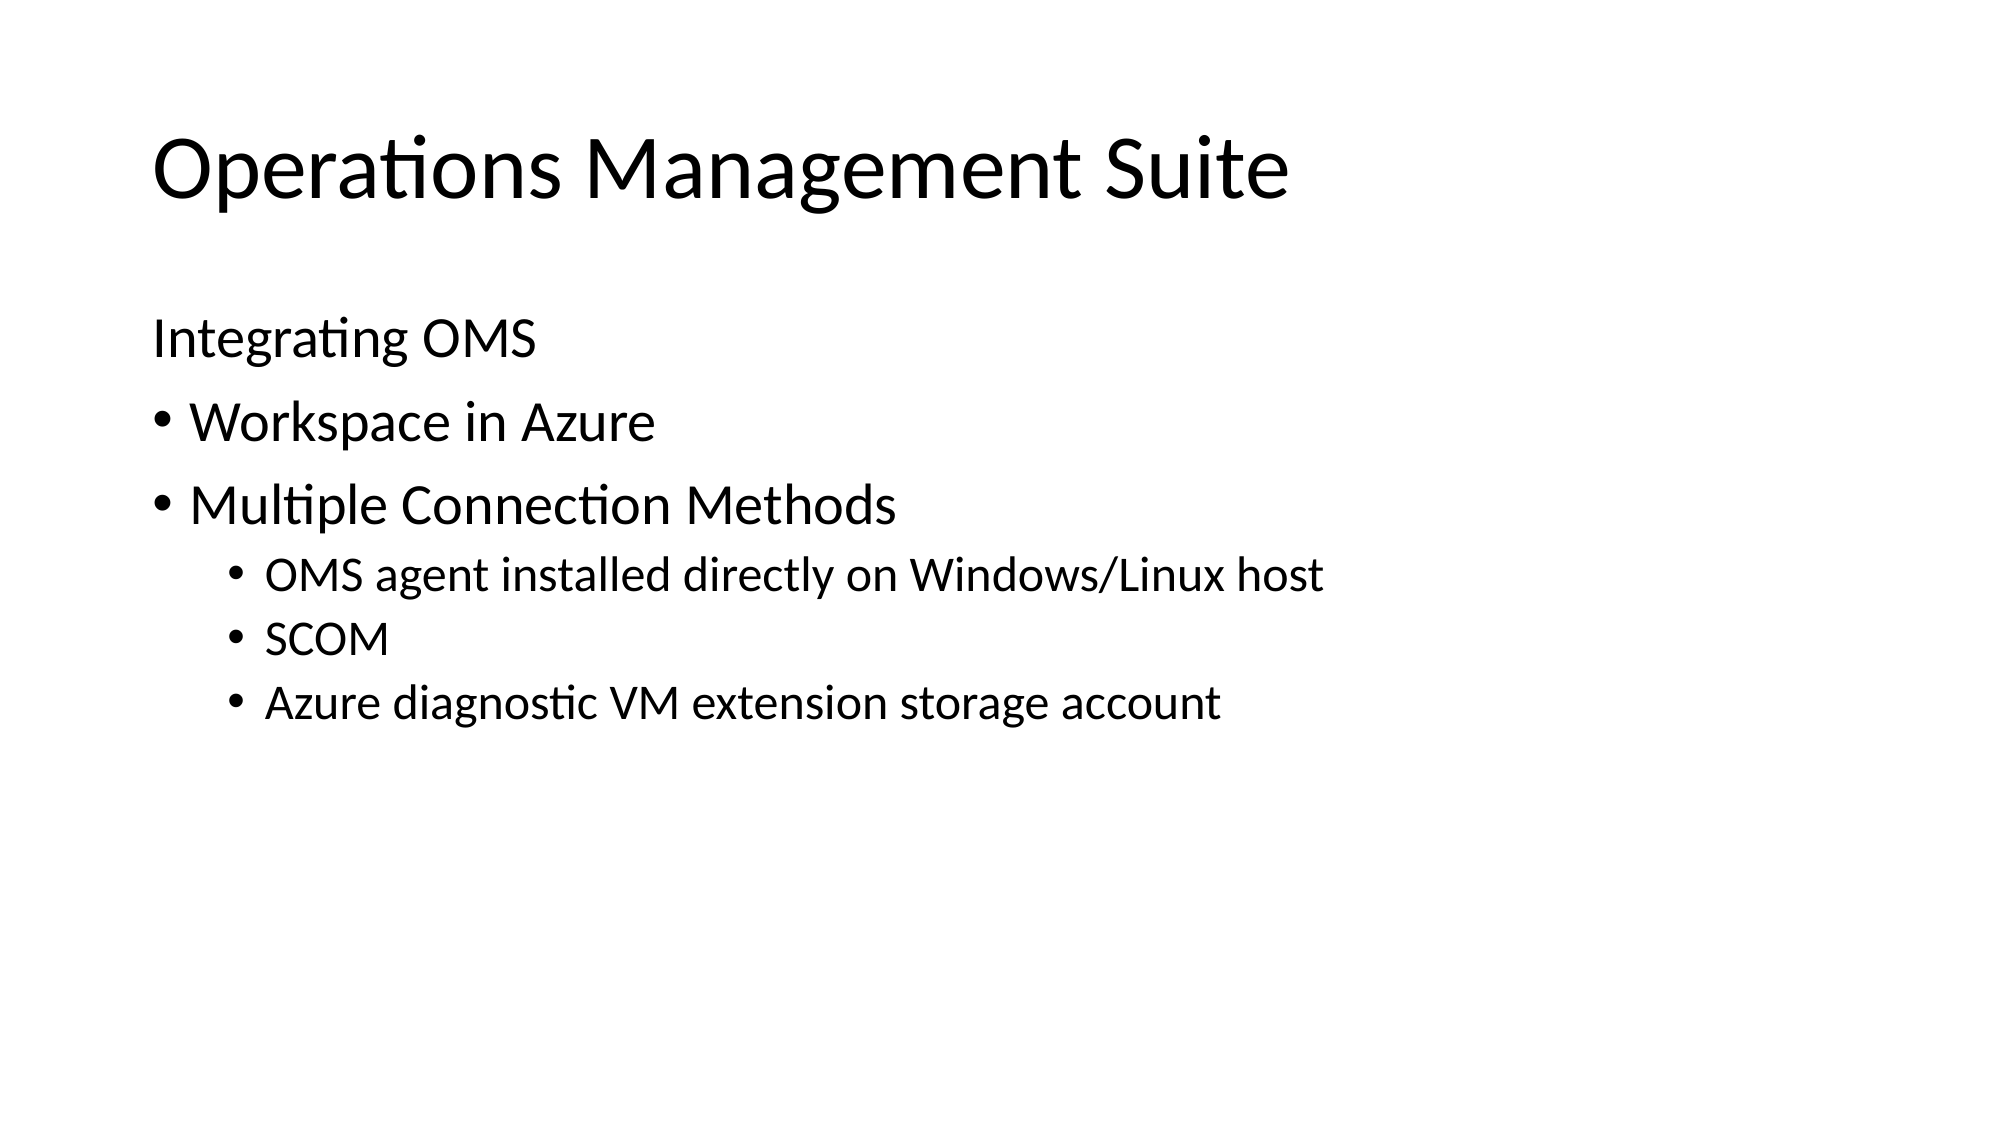

# Operations Management Suite
Integrating OMS
Workspace in Azure
Multiple Connection Methods
OMS agent installed directly on Windows/Linux host
SCOM
Azure diagnostic VM extension storage account